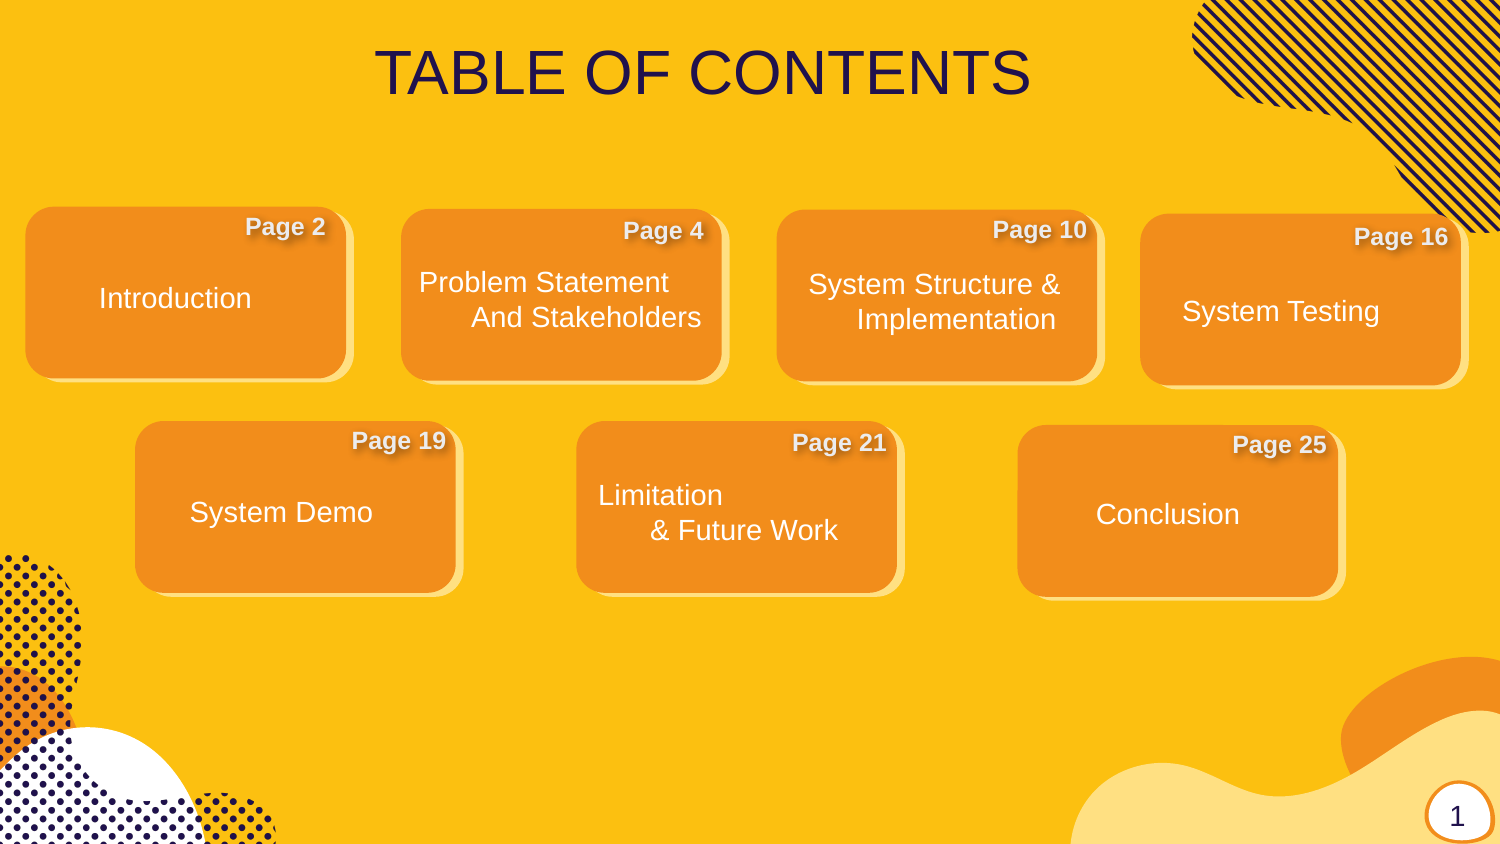

# TABLE OF CONTENTS
Page 2
Page 10
Page 4
Page 16

Problem Statement And Stakeholders
System Structure & Implementation
Introduction
System Testing

Page 19
Page 21
Page 25

System Demo
Conclusion
Limitation
& Future Work

1